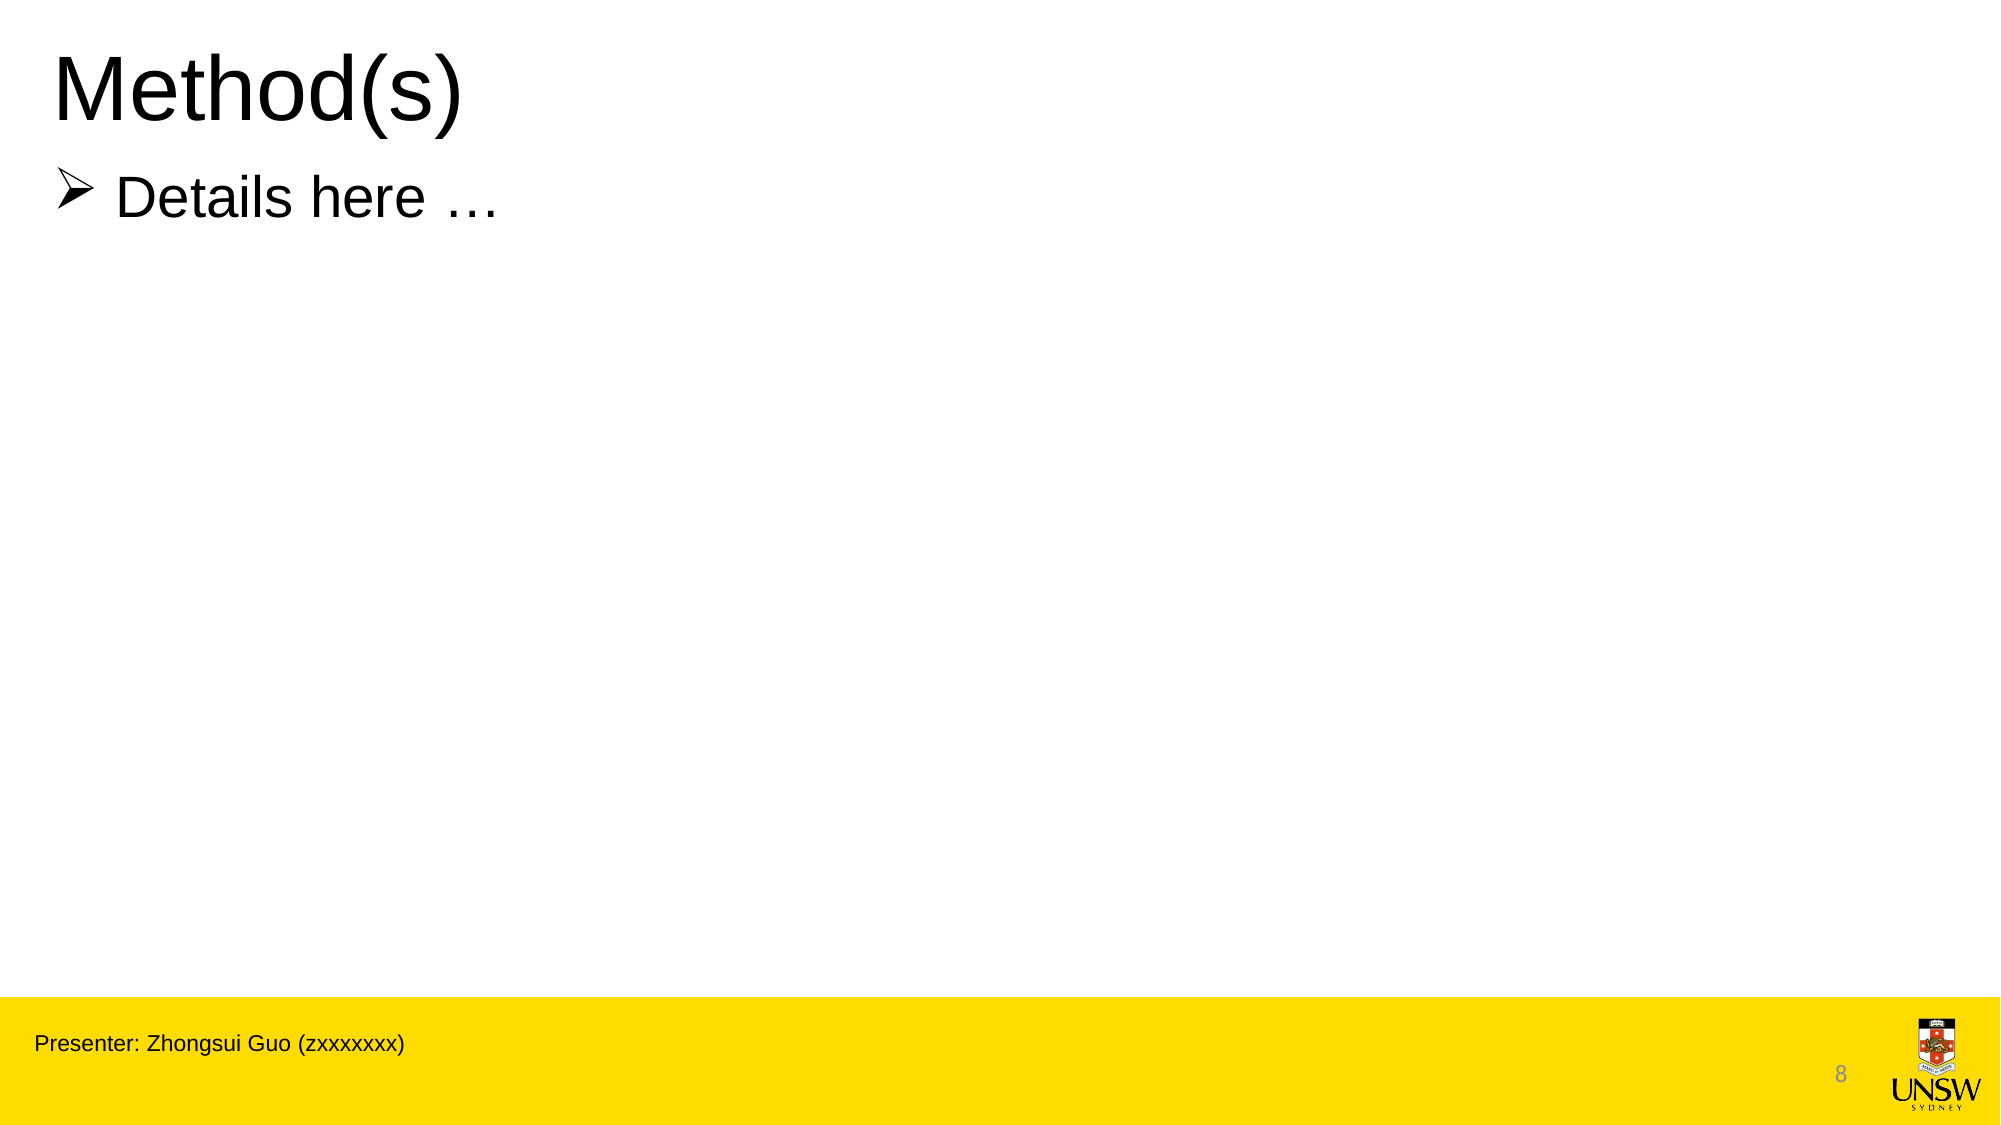

# Method(s)
 Details here …
Presenter: Zhongsui Guo (zxxxxxxx)
8